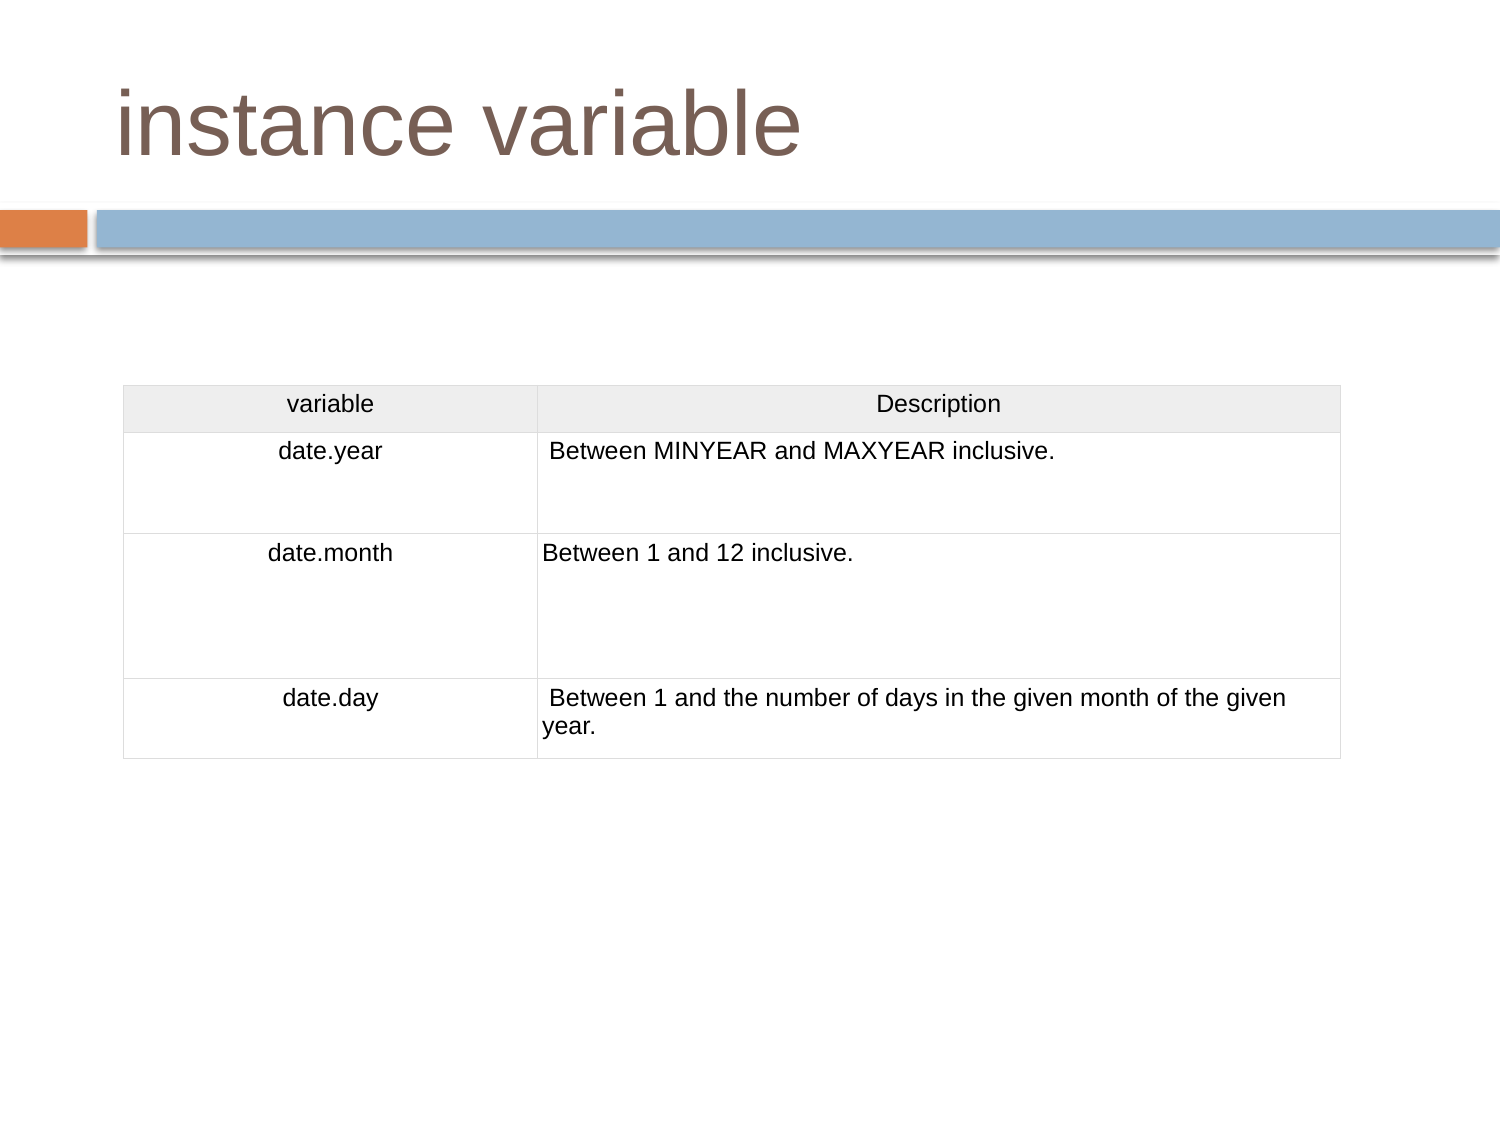

# instance variable

| variable | Description |
| --- | --- |
| date.year | Between MINYEAR and MAXYEAR inclusive. |
| date.month | Between 1 and 12 inclusive. |
| date.day | Between 1 and the number of days in the given month of the given year. |